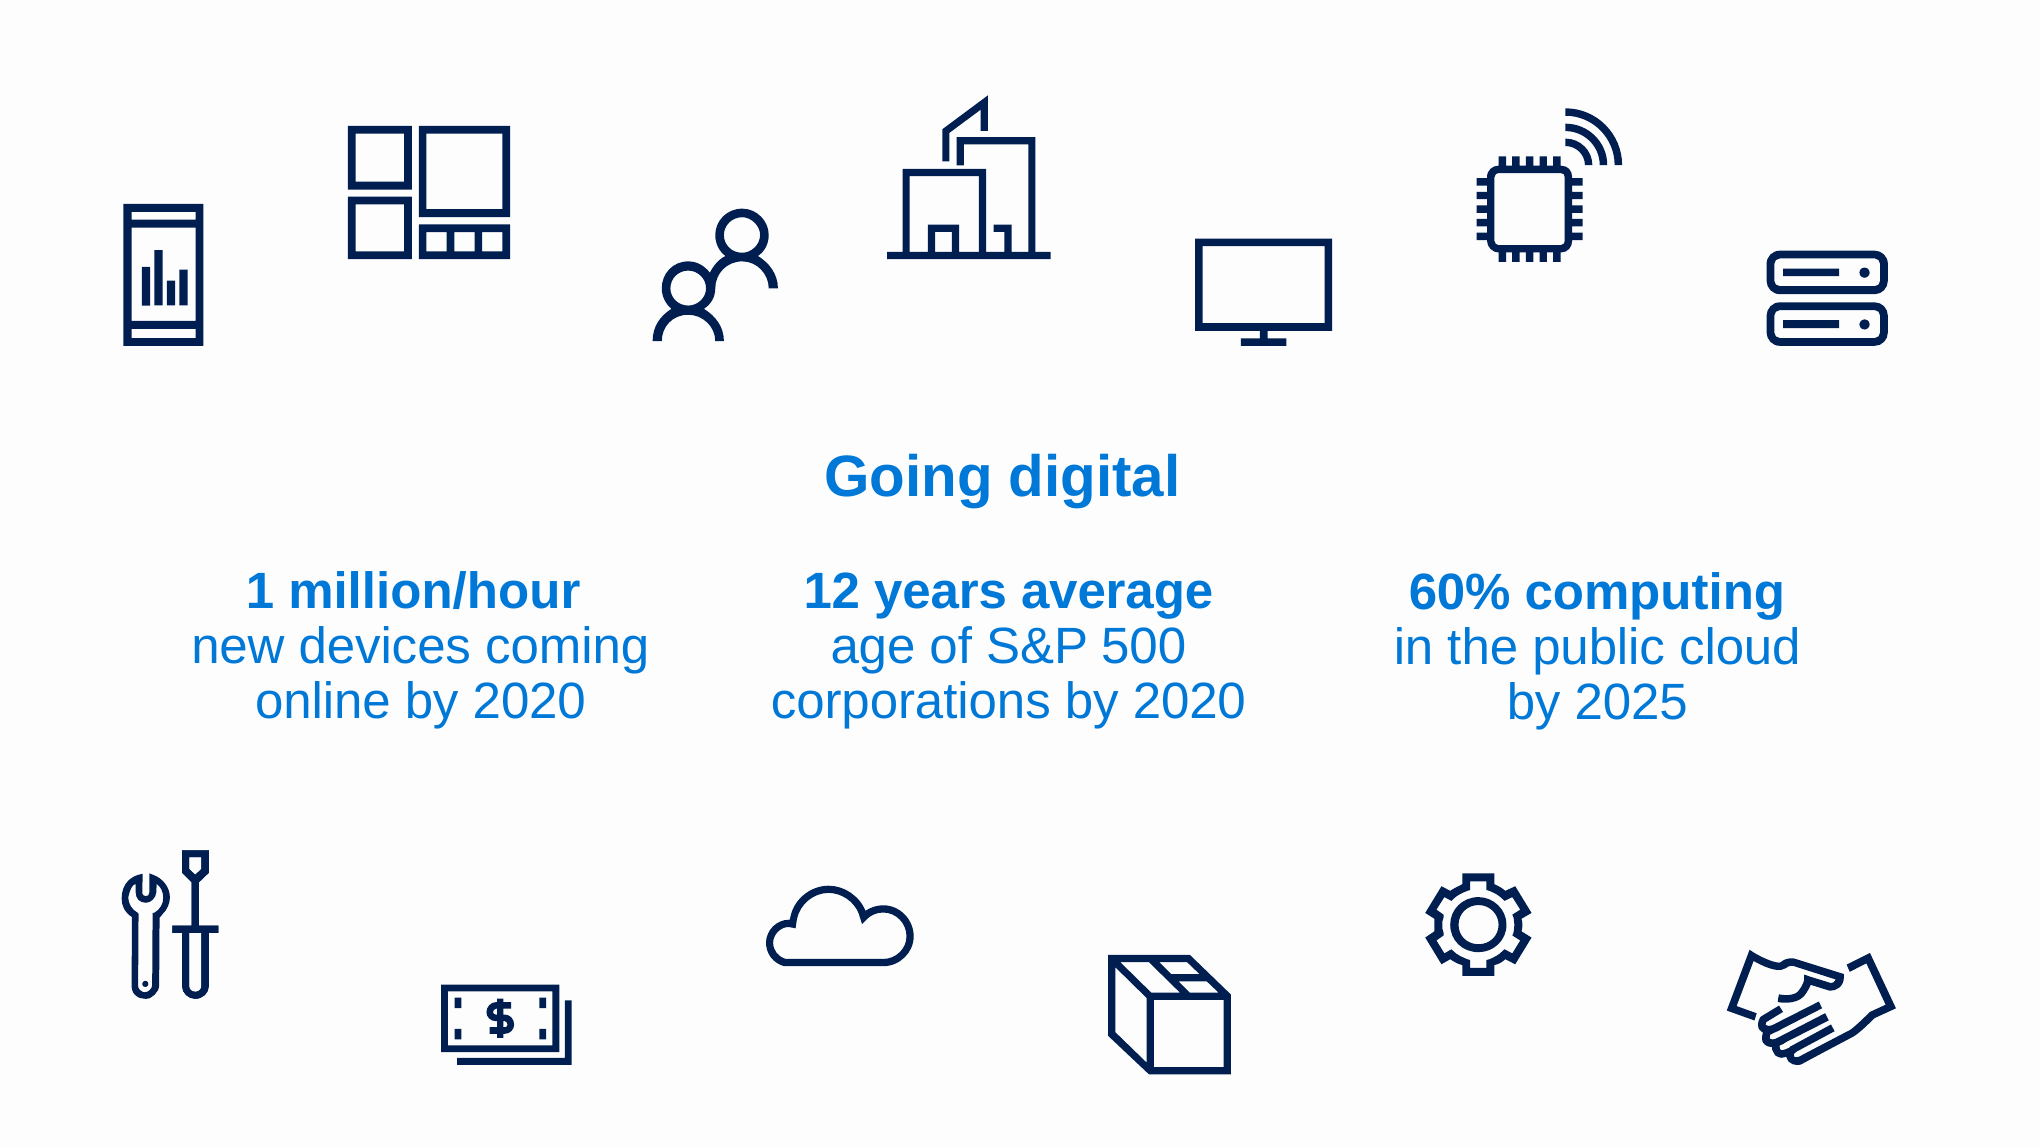

Going digital
1 million/hour
new devices coming online by 2020
12 years average
age of S&P 500 corporations by 2020
60% computing
in the public cloud by 2025